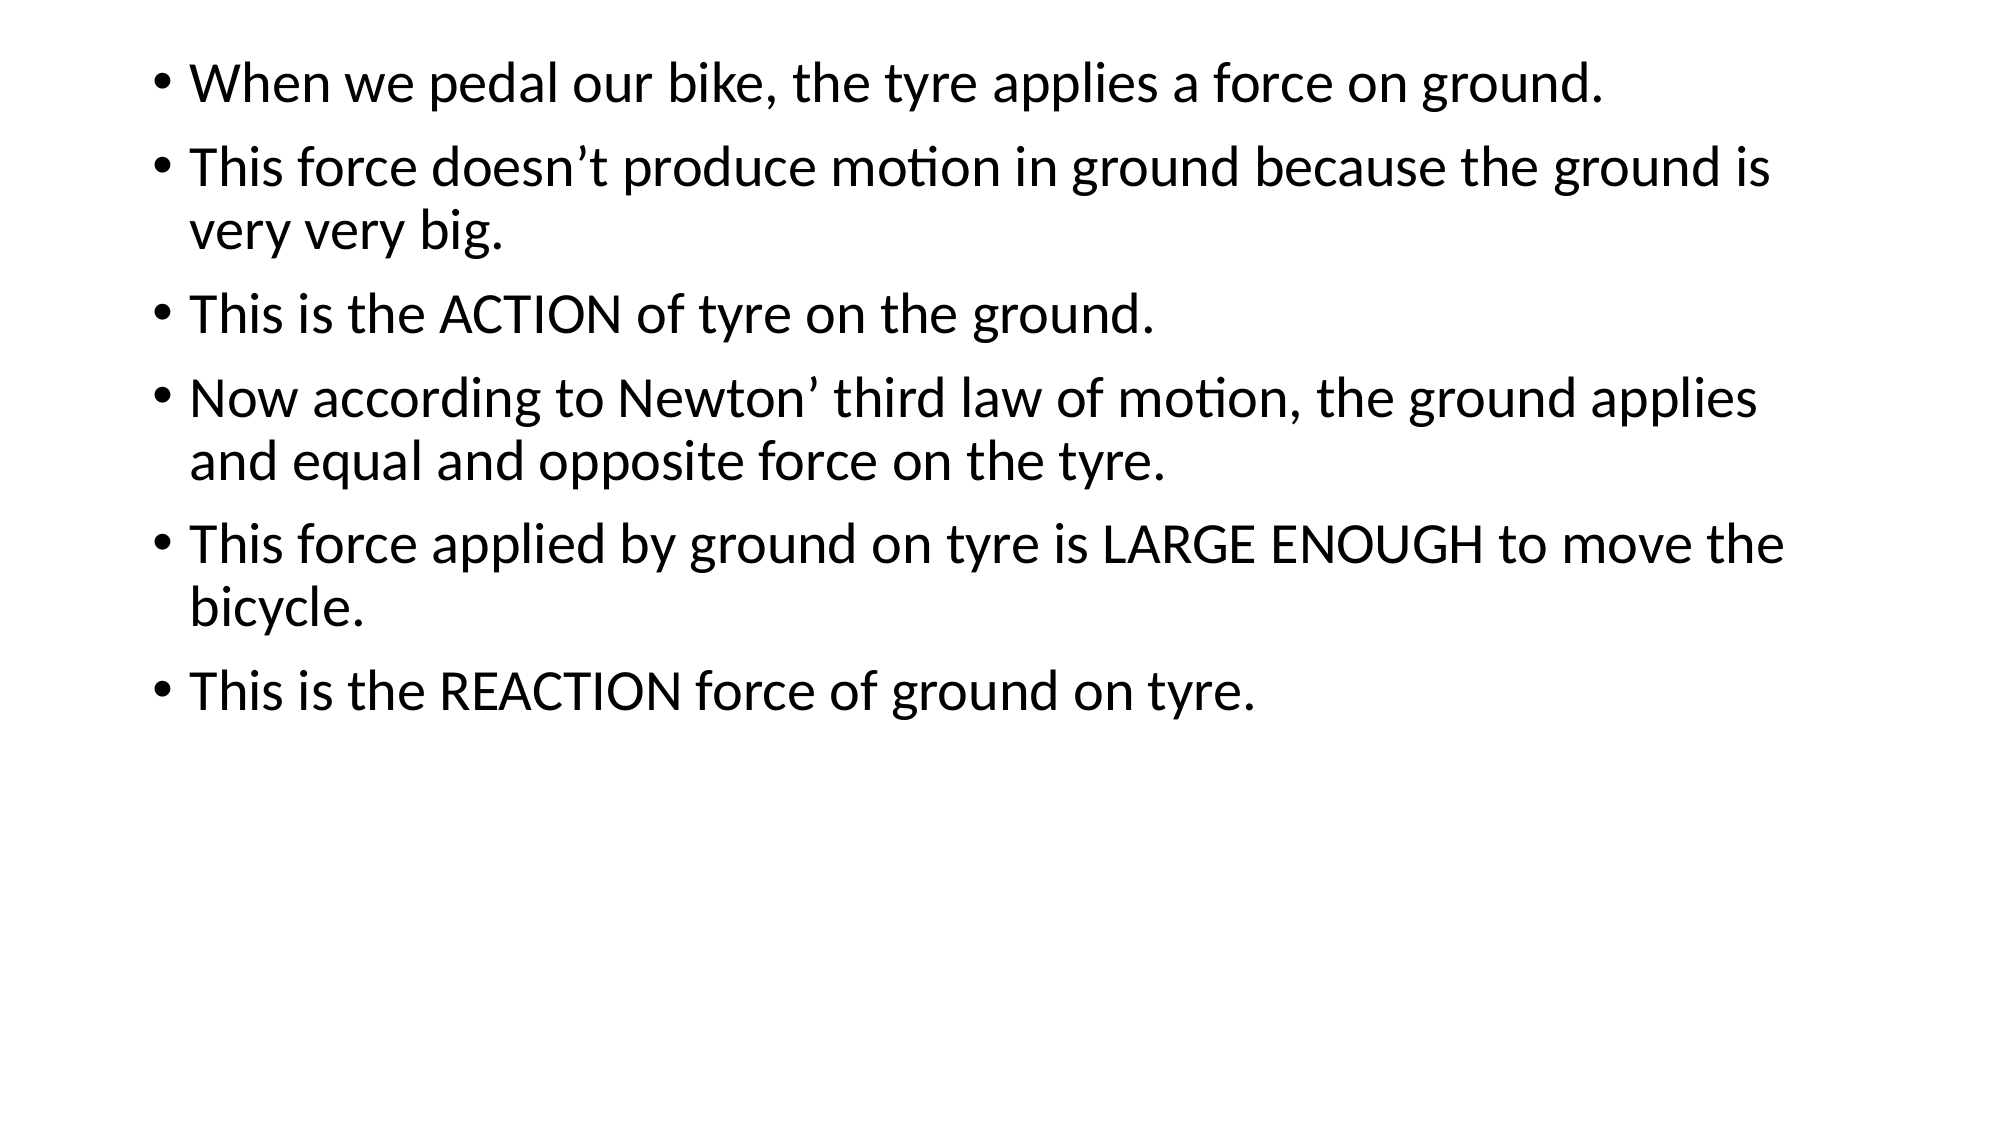

When we pedal our bike, the tyre applies a force on ground.
This force doesn’t produce motion in ground because the ground is very very big.
This is the ACTION of tyre on the ground.
Now according to Newton’ third law of motion, the ground applies and equal and opposite force on the tyre.
This force applied by ground on tyre is LARGE ENOUGH to move the bicycle.
This is the REACTION force of ground on tyre.